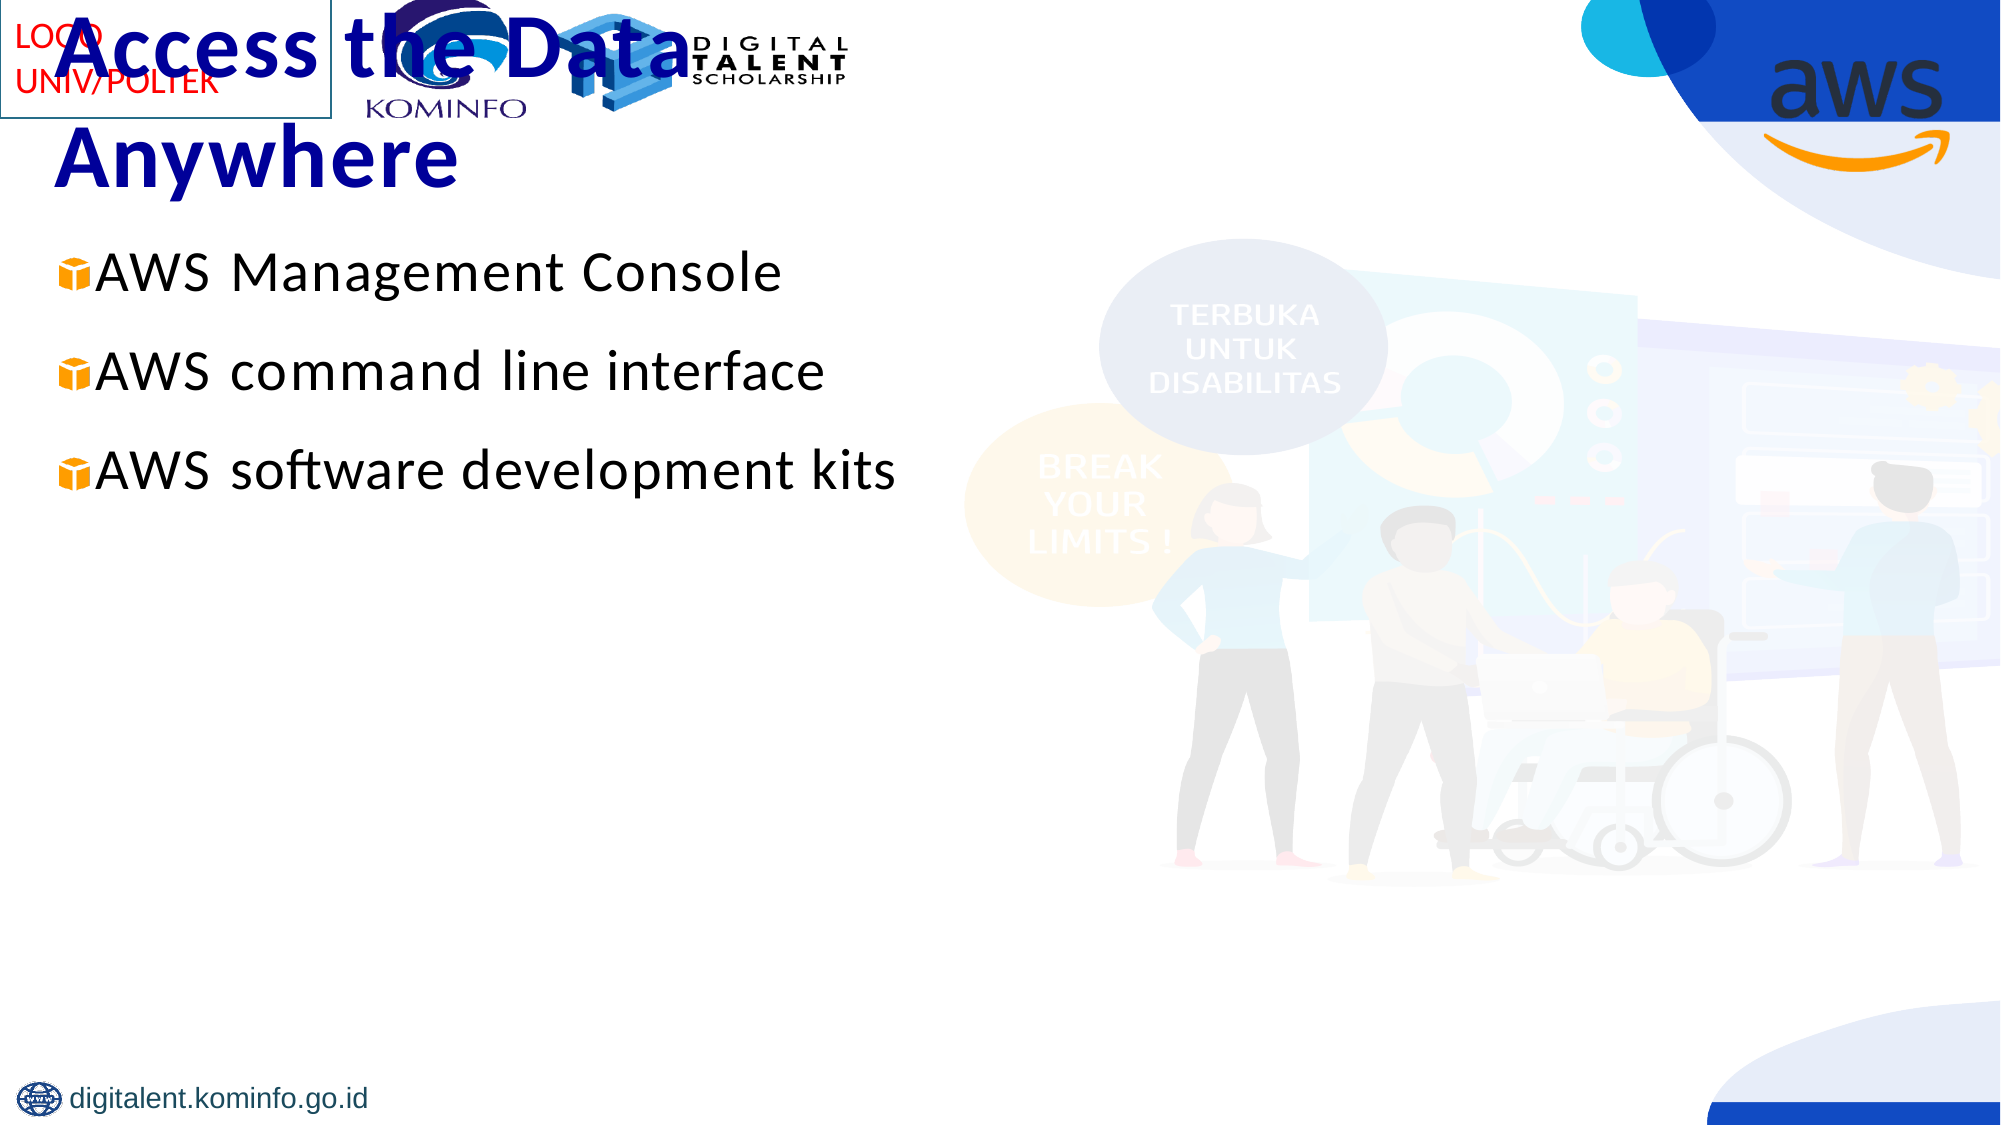

# Access the Data Anywhere

AWS Management Console  AWS command line interface  AWS software development kits